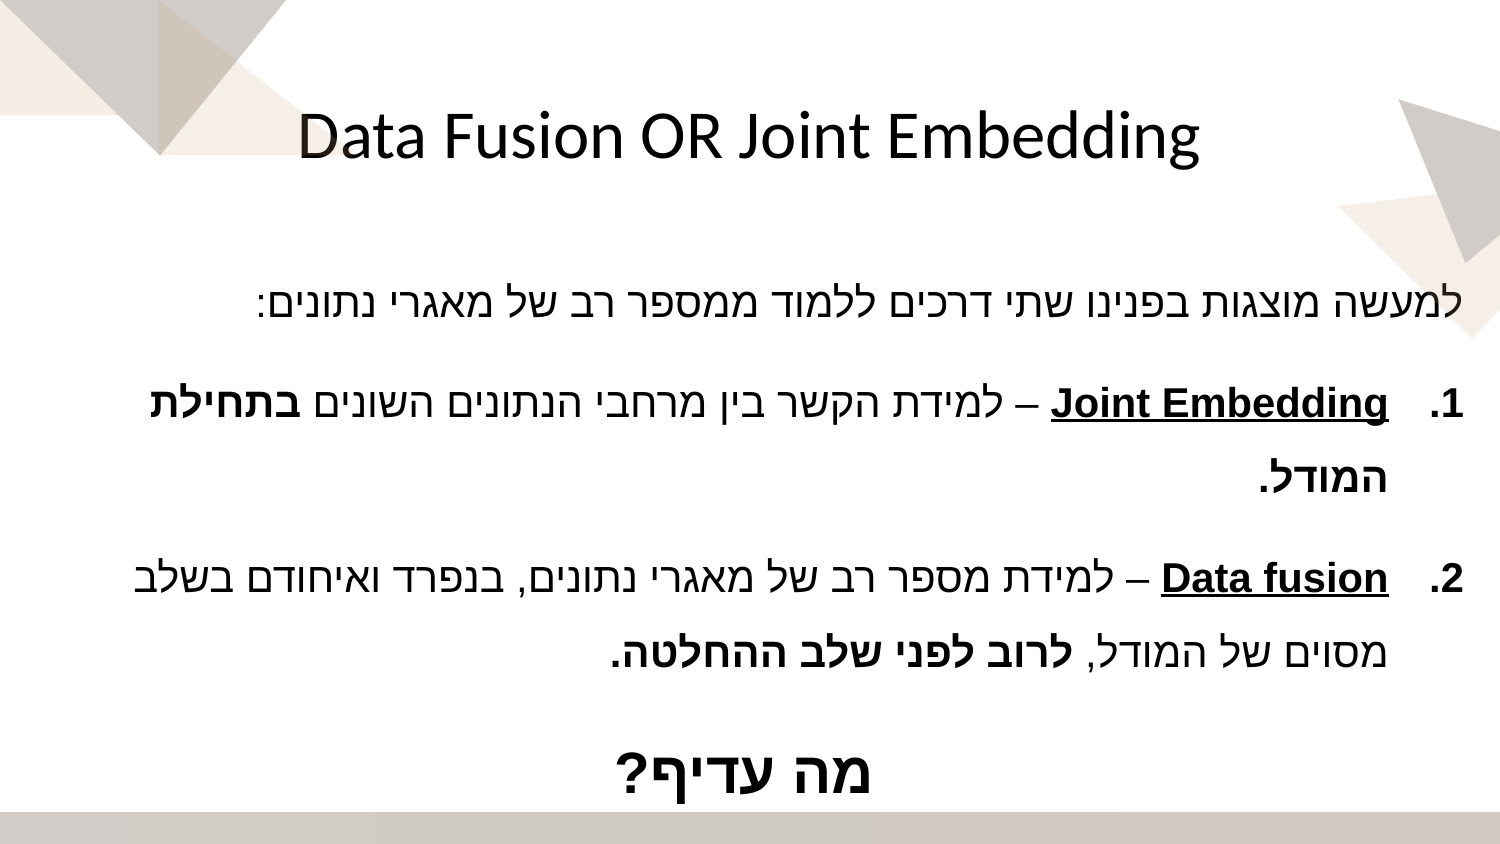

# Data Fusion OR Joint Embedding
למעשה מוצגות בפנינו שתי דרכים ללמוד ממספר רב של מאגרי נתונים:
Joint Embedding – למידת הקשר בין מרחבי הנתונים השונים בתחילת המודל.
Data fusion – למידת מספר רב של מאגרי נתונים, בנפרד ואיחודם בשלב מסוים של המודל, לרוב לפני שלב ההחלטה.
מה עדיף?